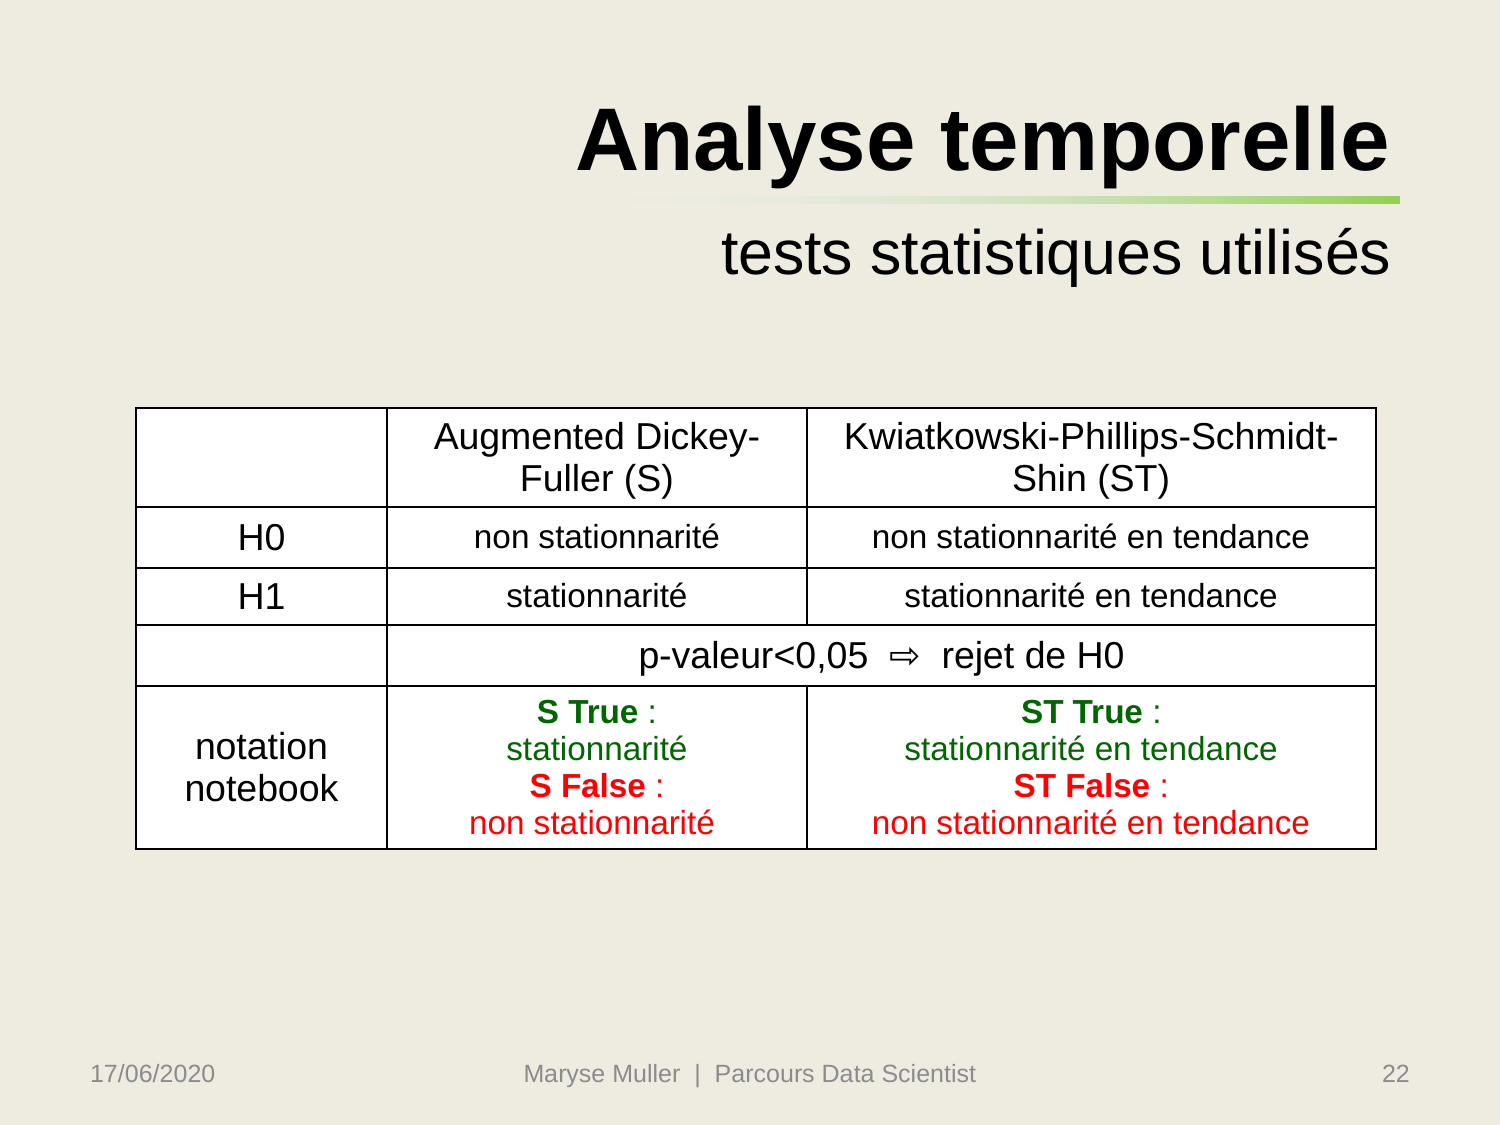

# Analyse temporelle tests statistiques utilisés

|  | Augmented Dickey-Fuller (S) | Kwiatkowski-Phillips-Schmidt-Shin (ST) |
| --- | --- | --- |
| H0 | non stationnarité | non stationnarité en tendance |
| H1 | stationnarité | stationnarité en tendance |
|  | p-valeur<0,05 ⇨ rejet de H0 |  |
| notation notebook | S True : stationnarité S False : non stationnarité | ST True : stationnarité en tendance ST False : non stationnarité en tendance |
17/06/2020
Maryse Muller  |  Parcours Data Scientist
22